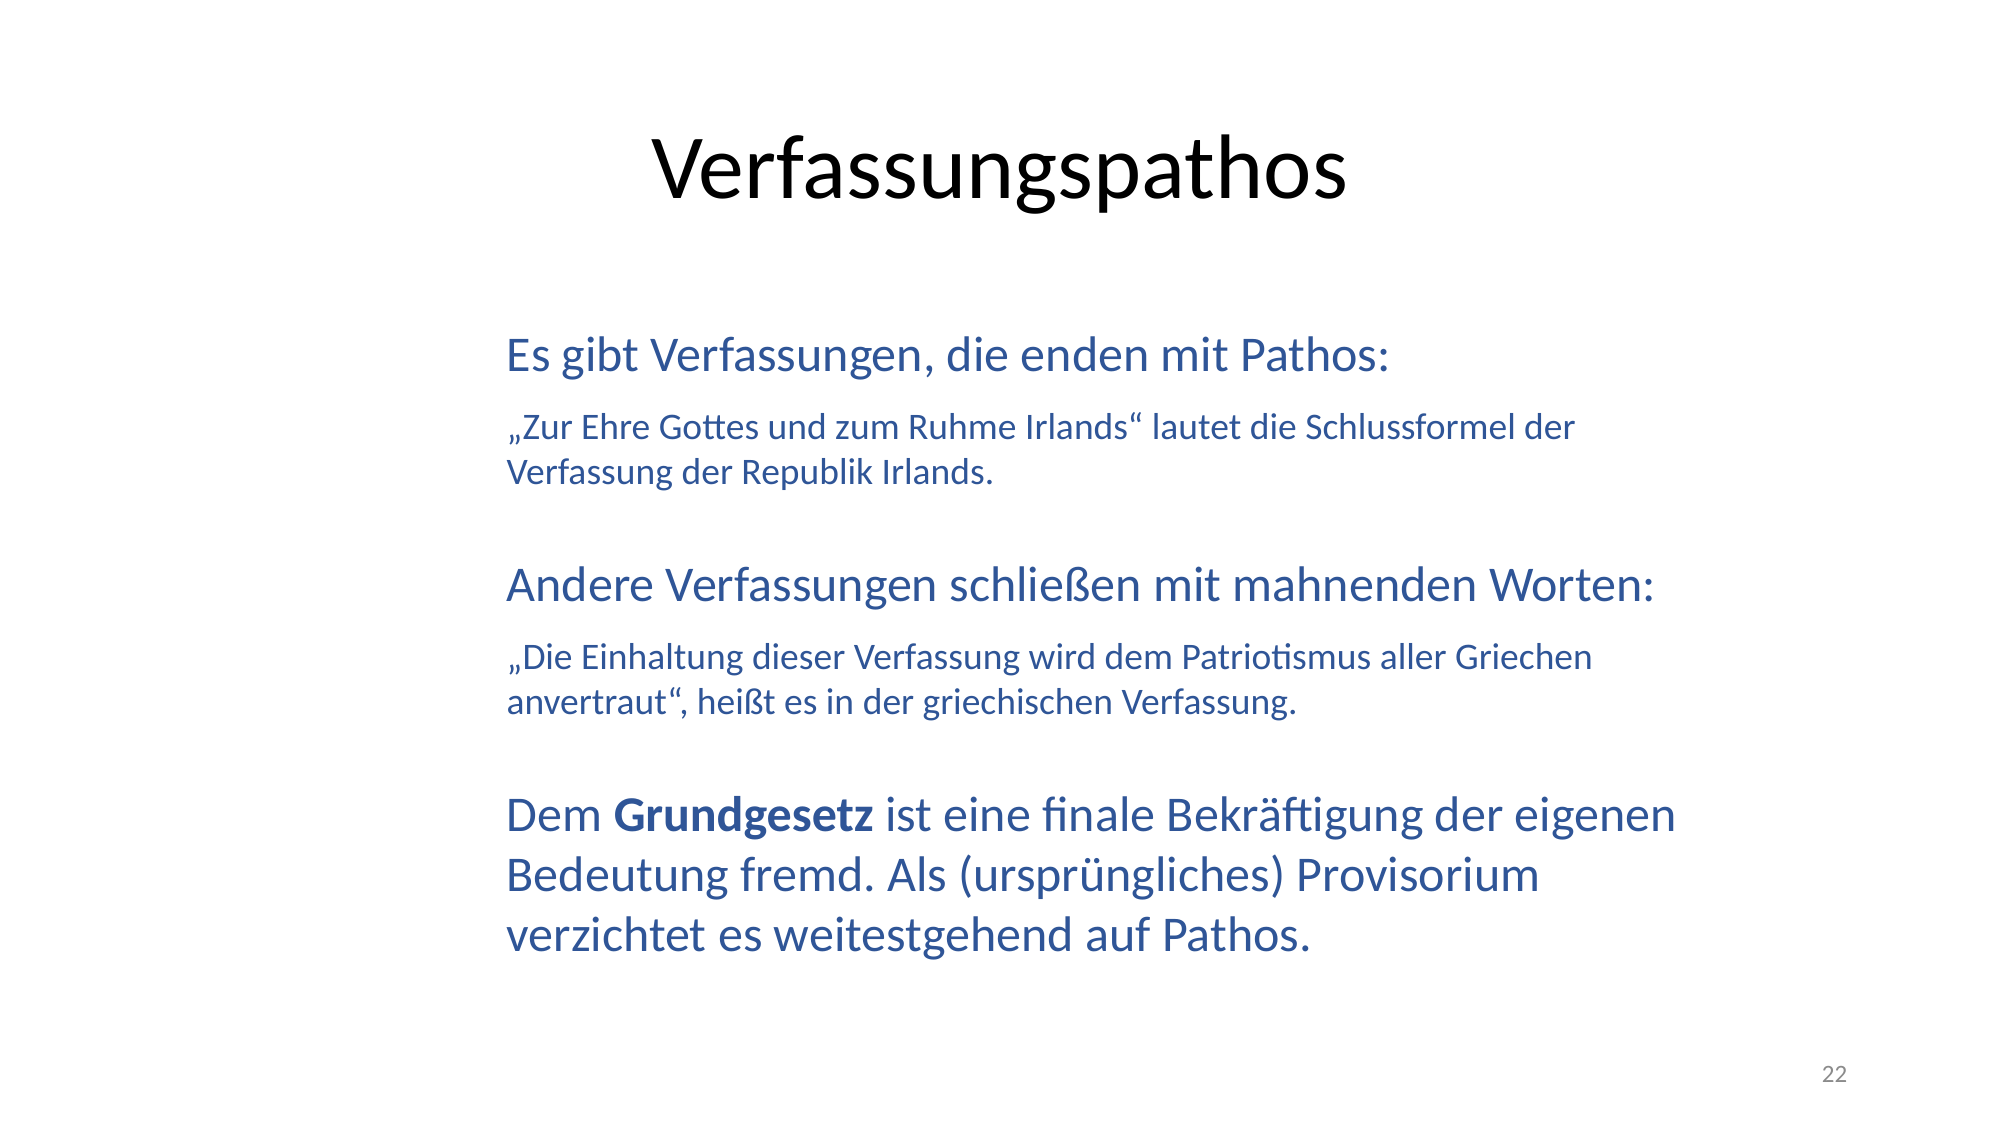

# Verfassungspathos
Es gibt Verfassungen, die enden mit Pathos:

„Zur Ehre Gottes und zum Ruhme Irlands“ lautet die Schlussformel der Verfassung der Republik Irlands.

Andere Verfassungen schließen mit mahnenden Worten:

„Die Einhaltung dieser Verfassung wird dem Patriotismus aller Griechen anvertraut“, heißt es in der griechischen Verfassung.

Dem Grundgesetz ist eine finale Bekräftigung der eigenen Bedeutung fremd. Als (ursprüngliches) Provisorium verzichtet es weitestgehend auf Pathos.
22